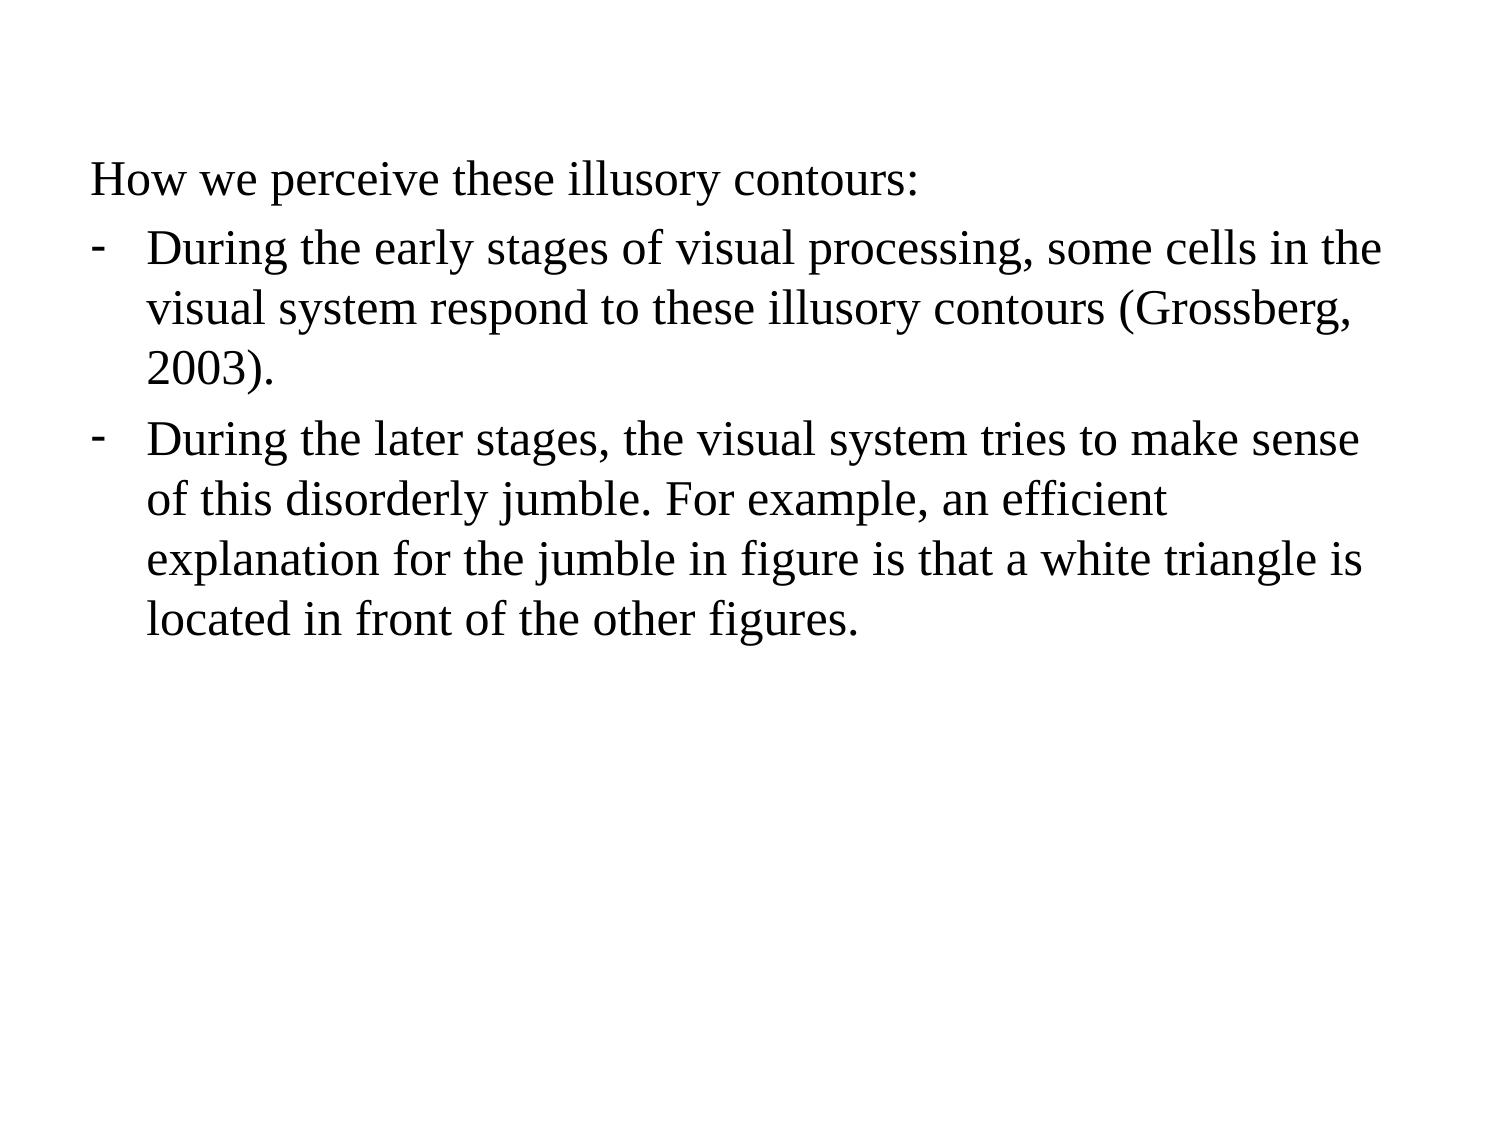

How we perceive these illusory contours:
During the early stages of visual processing, some cells in the visual system respond to these illusory contours (Grossberg, 2003).
During the later stages, the visual system tries to make sense of this disorderly jumble. For example, an efficient explanation for the jumble in figure is that a white triangle is located in front of the other figures.